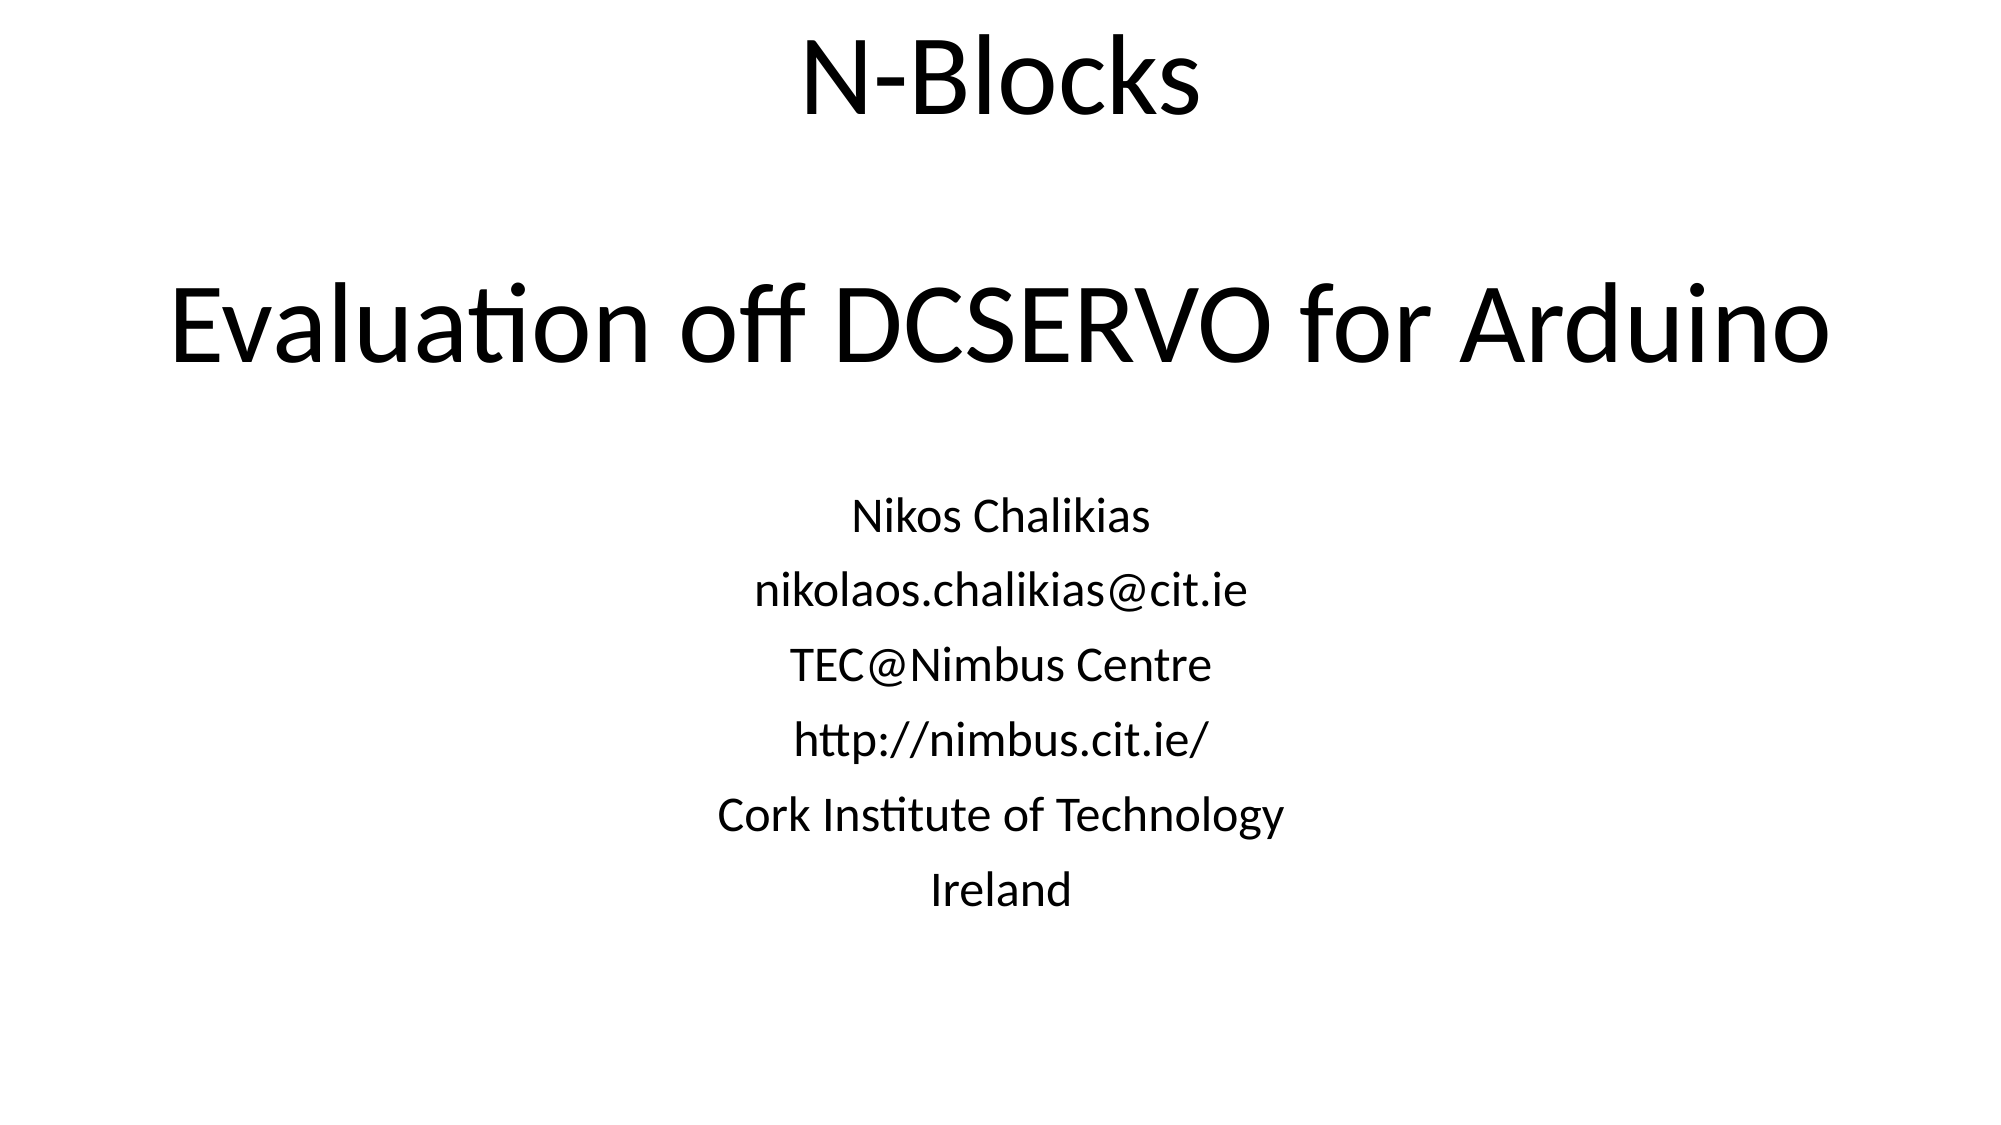

# N-Blocks Evaluation off DCSERVO for Arduino
Nikos Chalikias
nikolaos.chalikias@cit.ie
TEC@Nimbus Centre
http://nimbus.cit.ie/
Cork Institute of Technology
Ireland